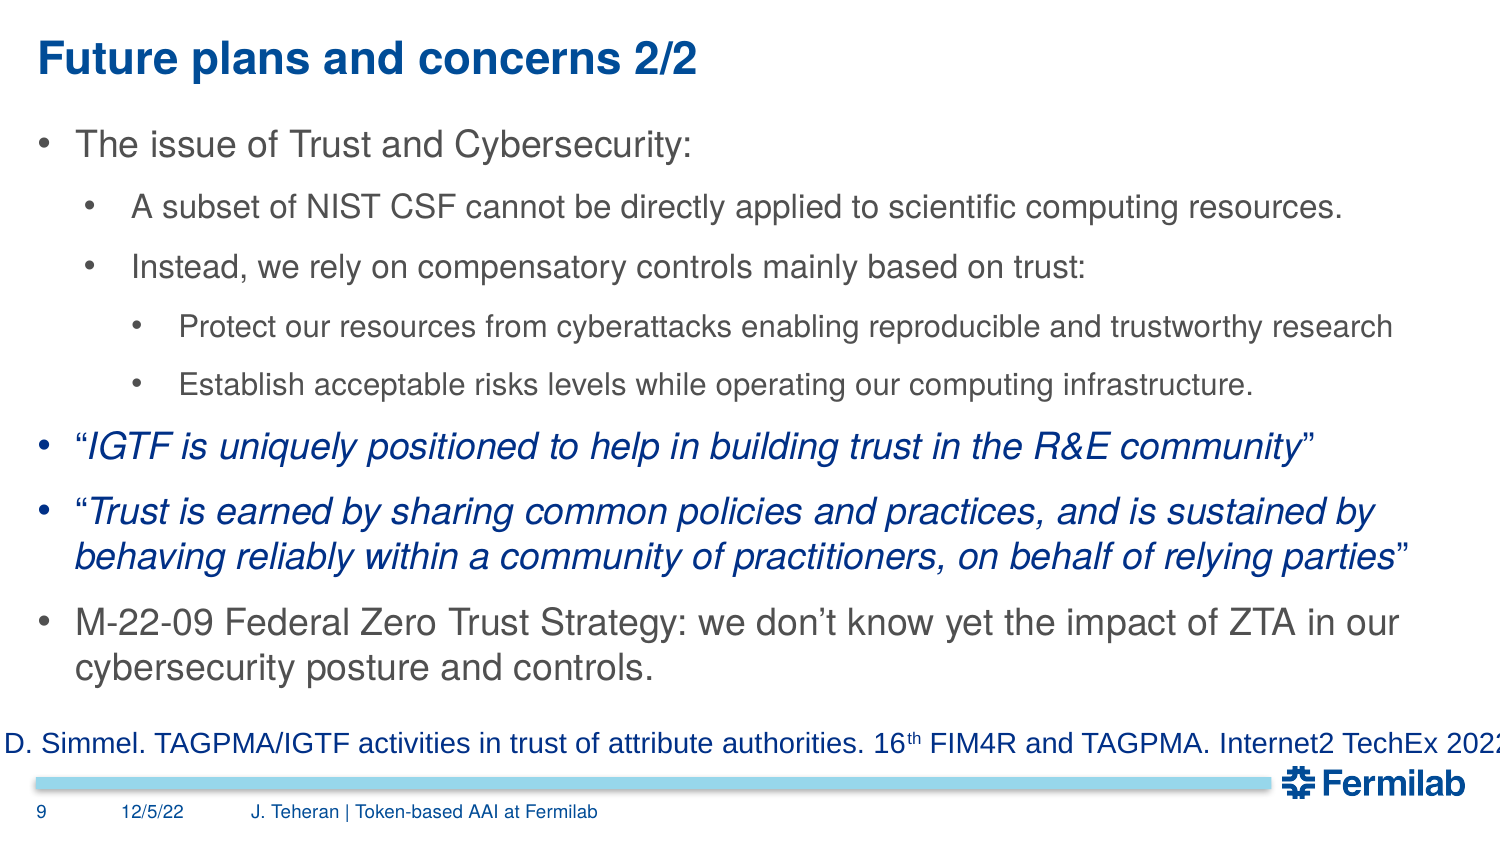

# Future plans and concerns 2/2
The issue of Trust and Cybersecurity:
A subset of NIST CSF cannot be directly applied to scientific computing resources.
Instead, we rely on compensatory controls mainly based on trust:
Protect our resources from cyberattacks enabling reproducible and trustworthy research
Establish acceptable risks levels while operating our computing infrastructure.
“IGTF is uniquely positioned to help in building trust in the R&E community”
“Trust is earned by sharing common policies and practices, and is sustained by behaving reliably within a community of practitioners, on behalf of relying parties”
M-22-09 Federal Zero Trust Strategy: we don’t know yet the impact of ZTA in our cybersecurity posture and controls.

D. Simmel. TAGPMA/IGTF activities in trust of attribute authorities. 16th FIM4R and TAGPMA. Internet2 TechEx 2022.
9
12/5/22
J. Teheran | Token-based AAI at Fermilab